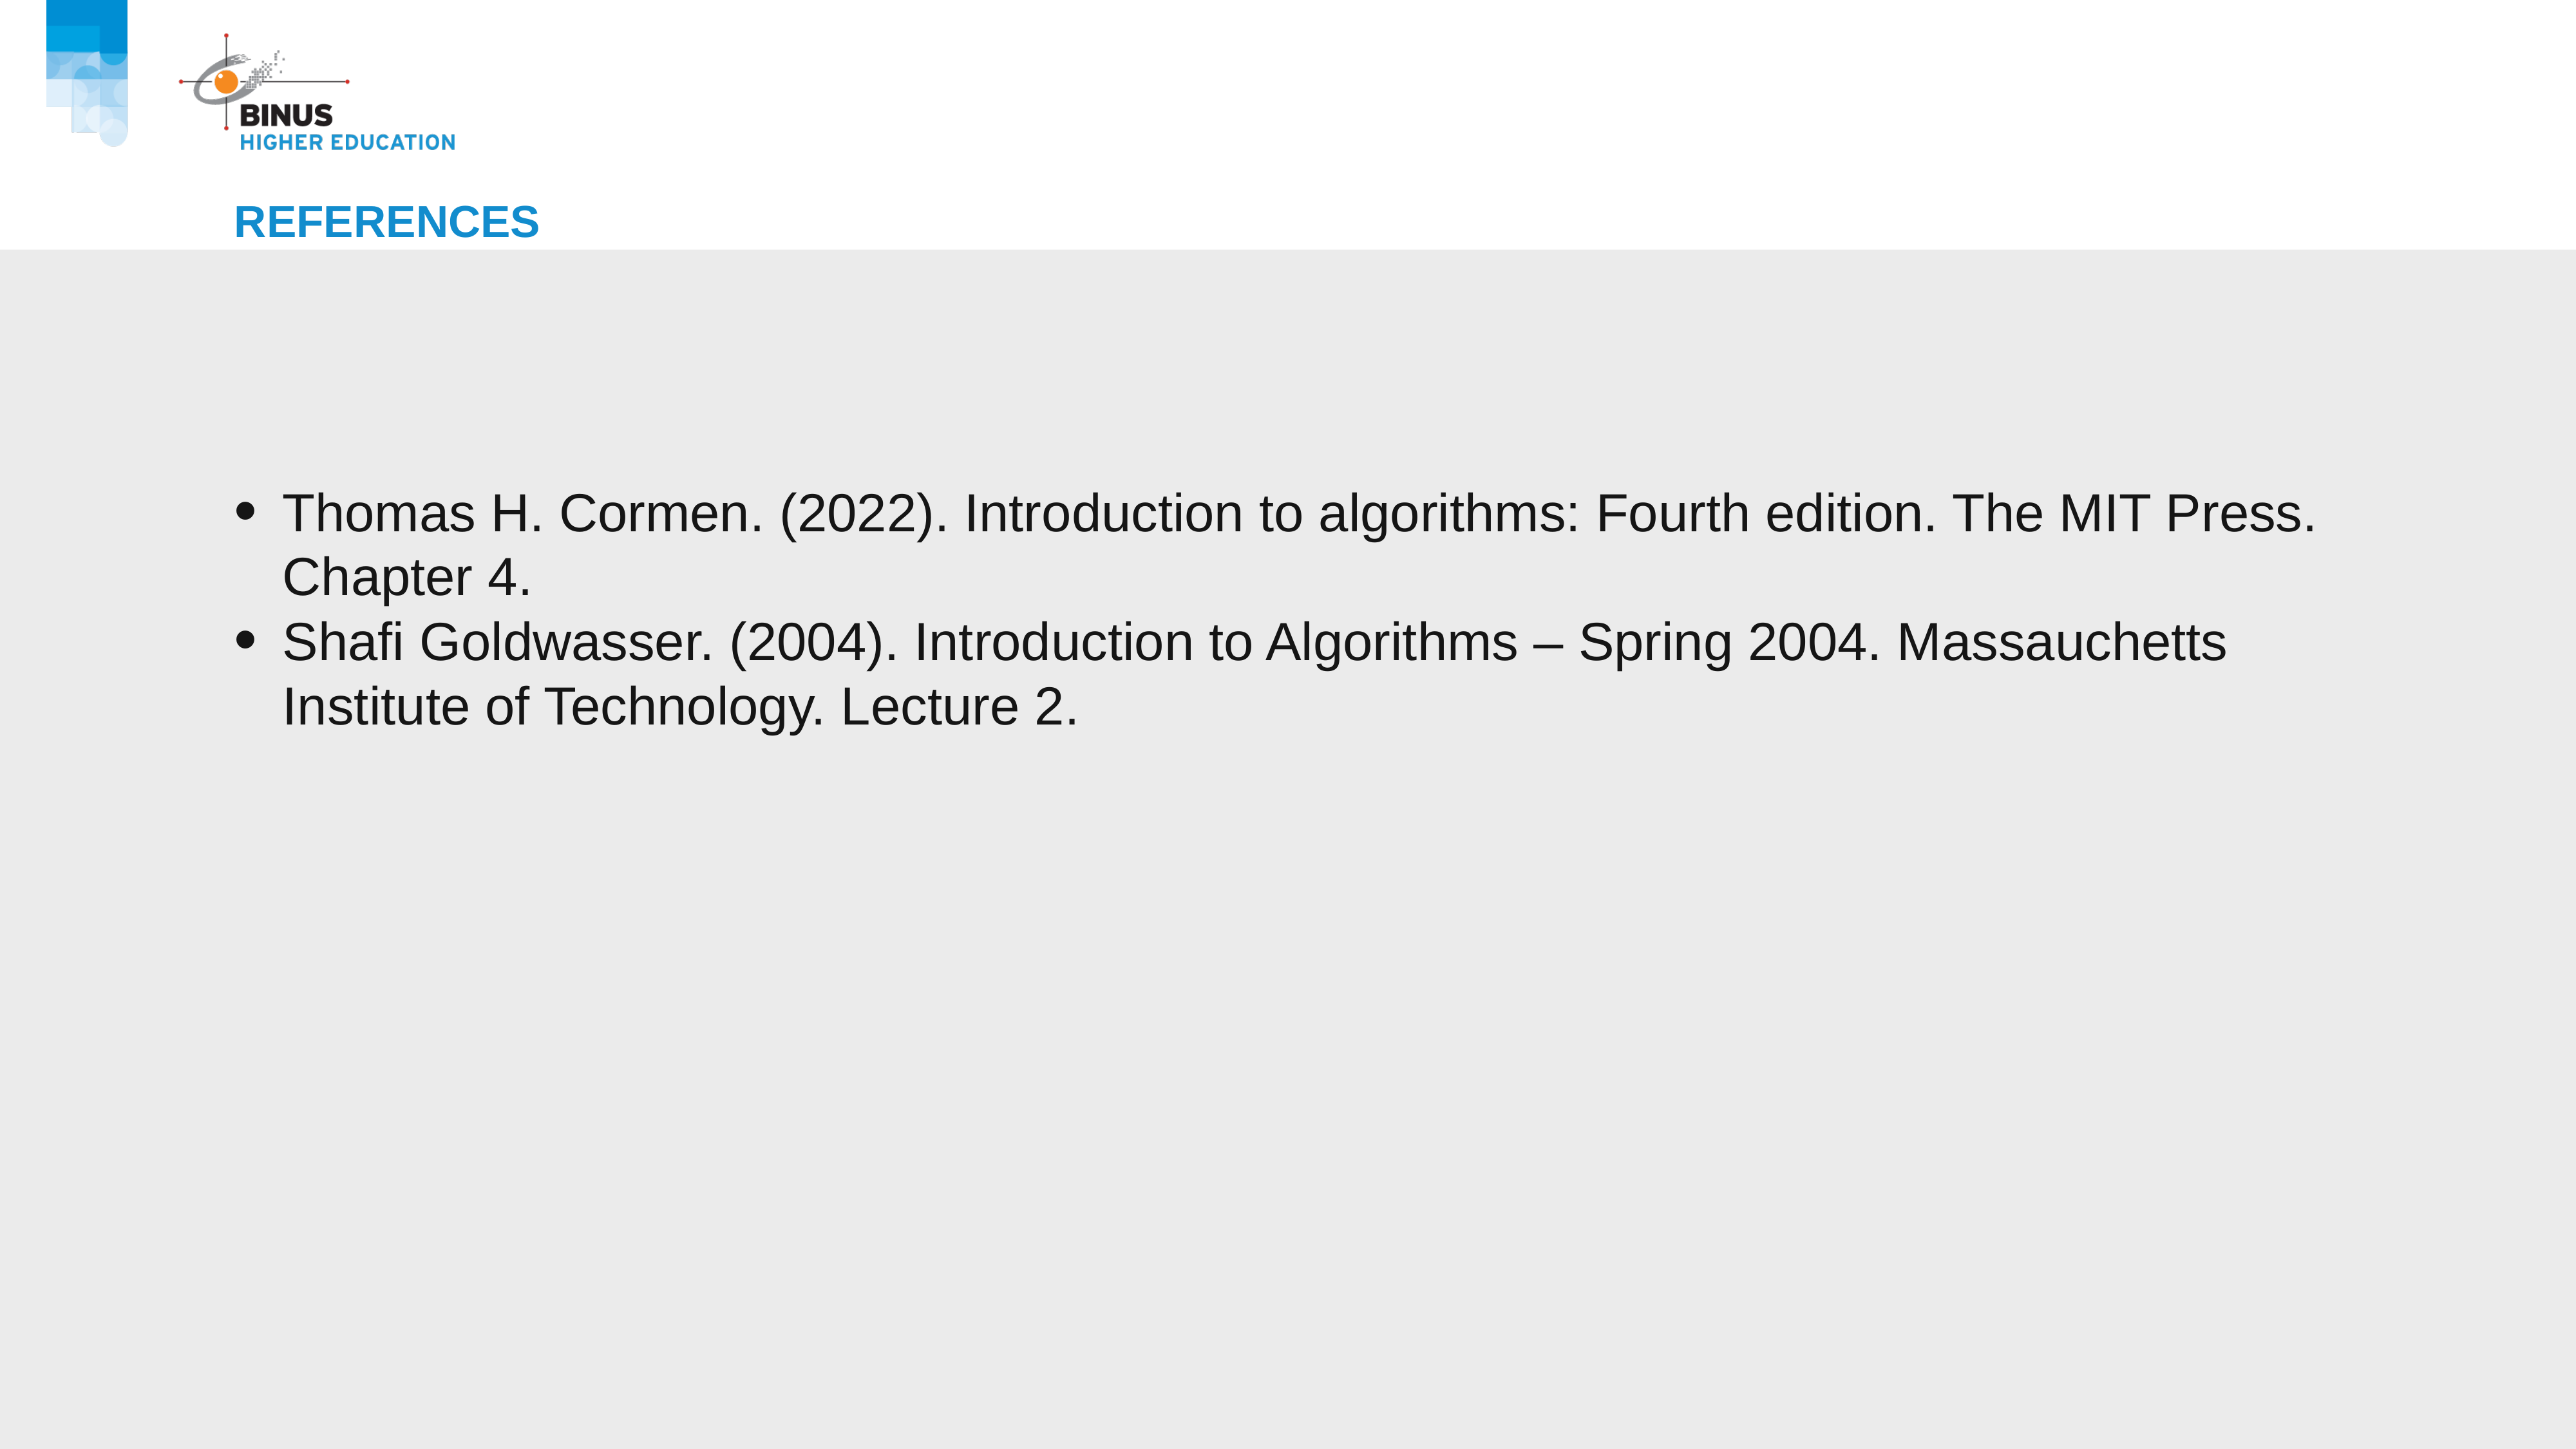

# References

Thomas H. Cormen. (2022). Introduction to algorithms: Fourth edition. The MIT Press. Chapter 4.
Shafi Goldwasser. (2004). Introduction to Algorithms – Spring 2004. Massauchetts Institute of Technology. Lecture 2.